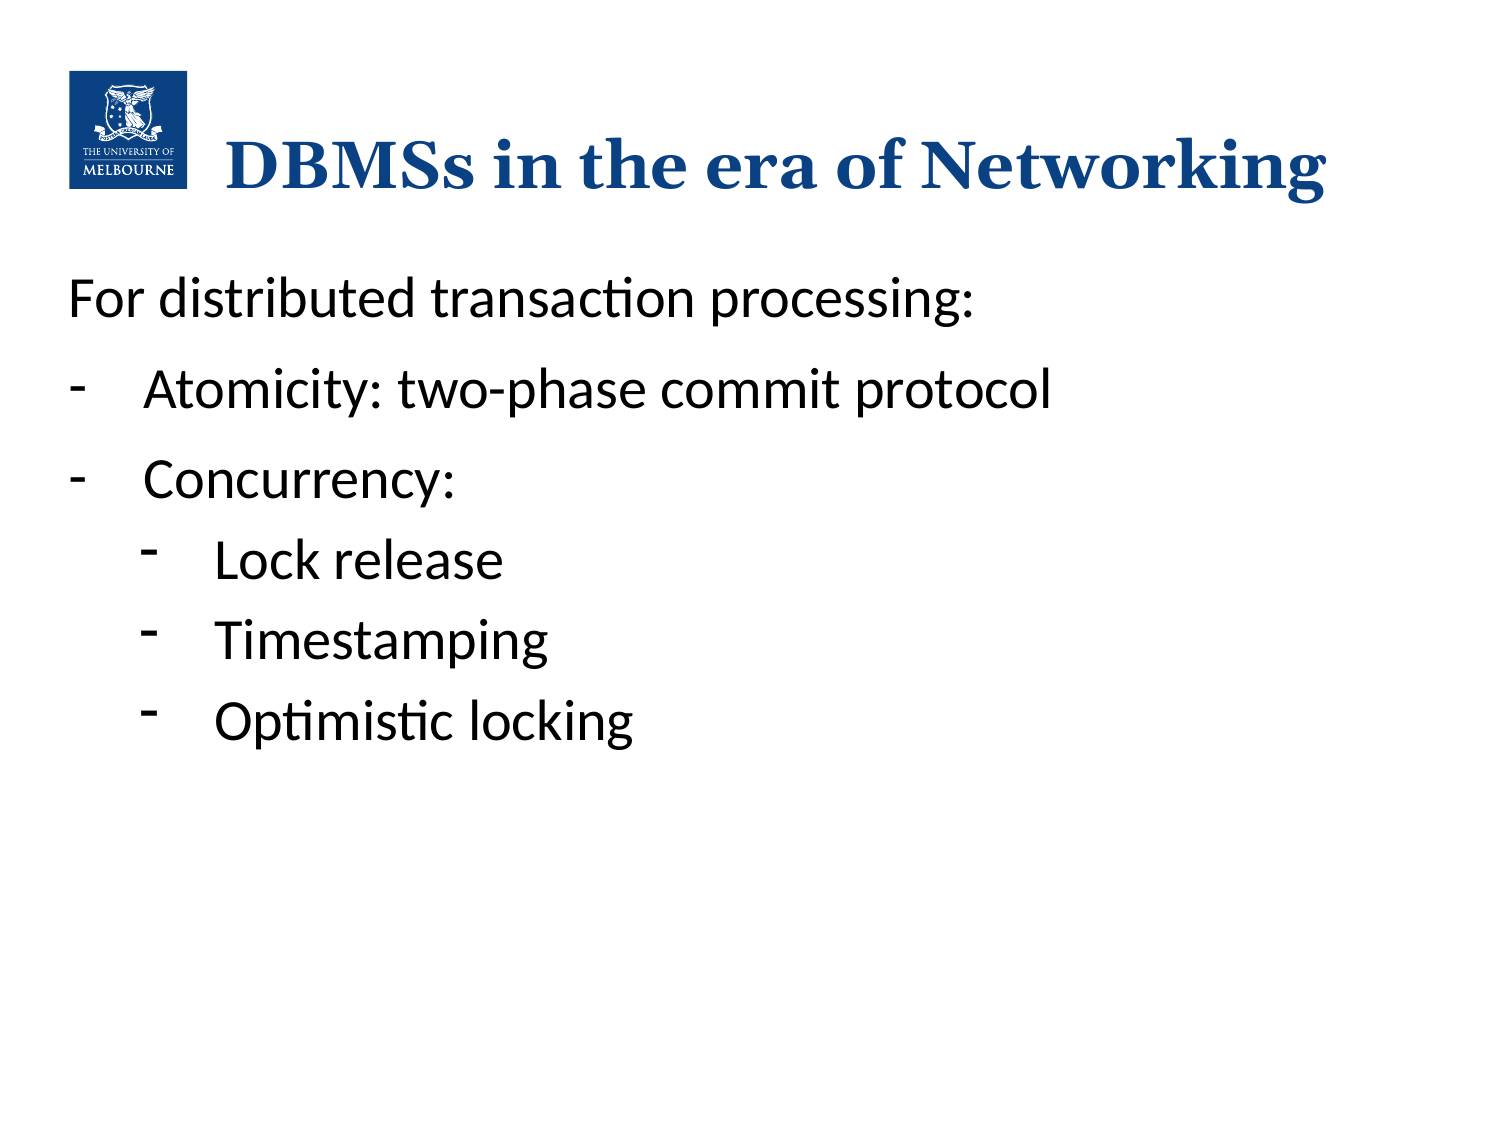

# DBMSs in the era of Networking
For distributed transaction processing:
Atomicity: two-phase commit protocol
Concurrency:
Lock release
Timestamping
Optimistic locking